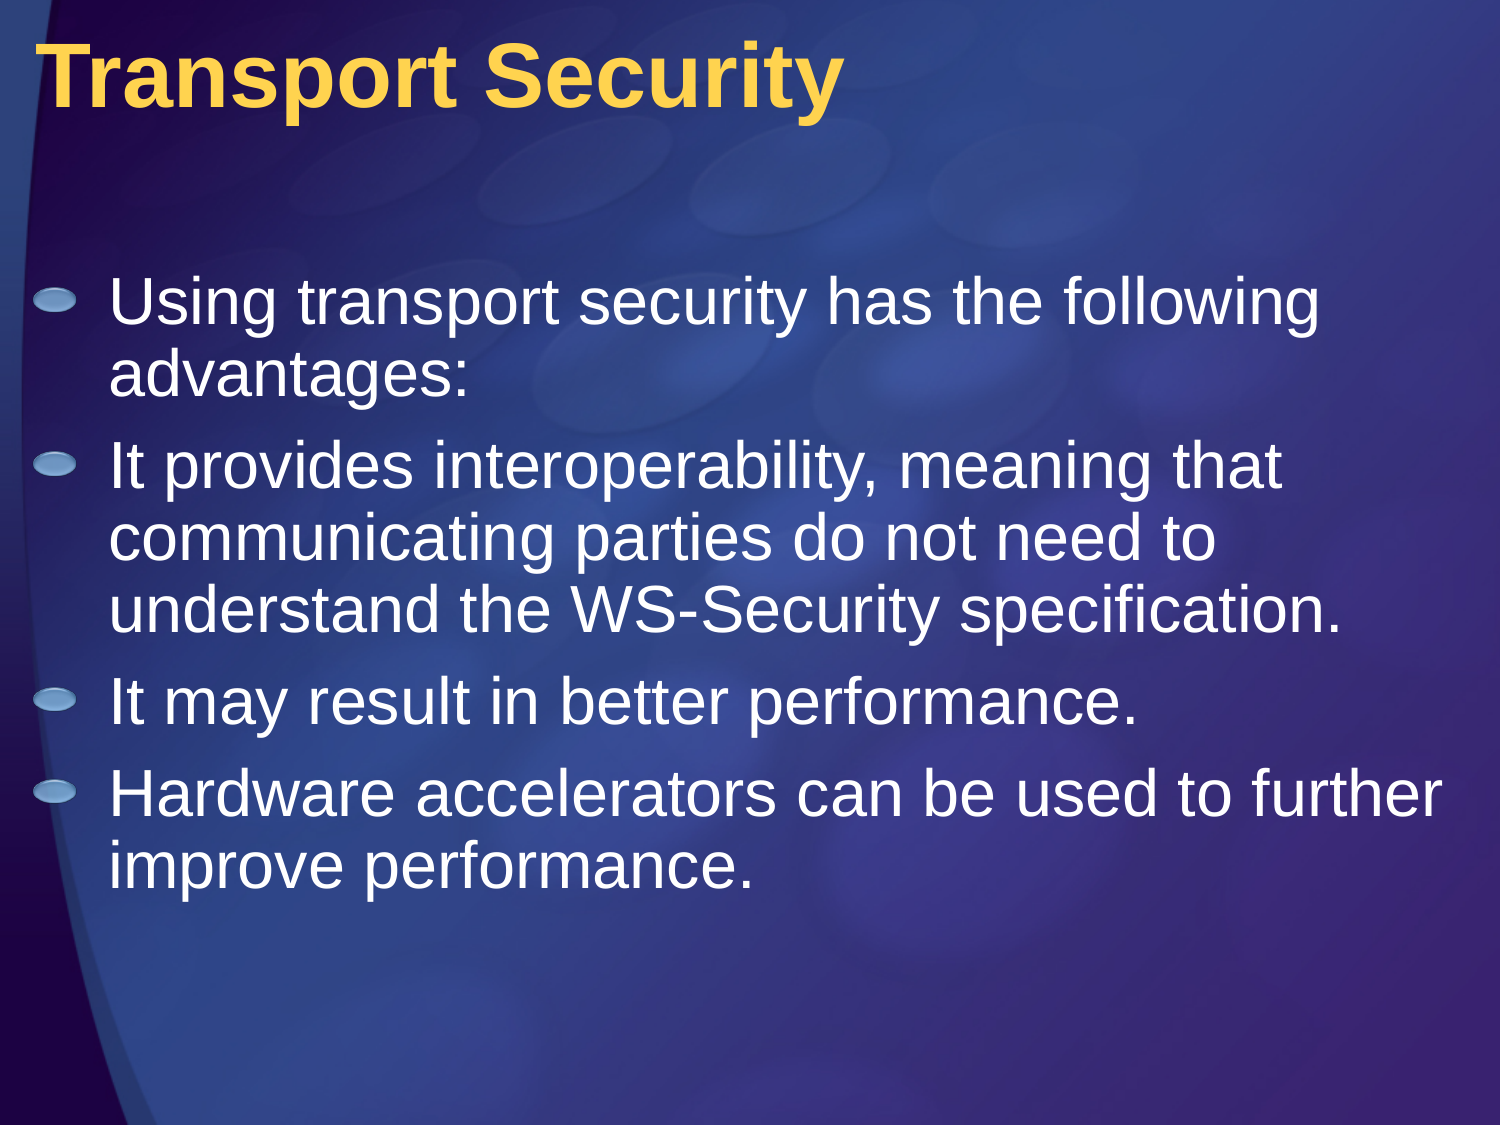

# Transport Security
Using transport security has the following advantages:
It provides interoperability, meaning that communicating parties do not need to understand the WS-Security specification.
It may result in better performance.
Hardware accelerators can be used to further improve performance.